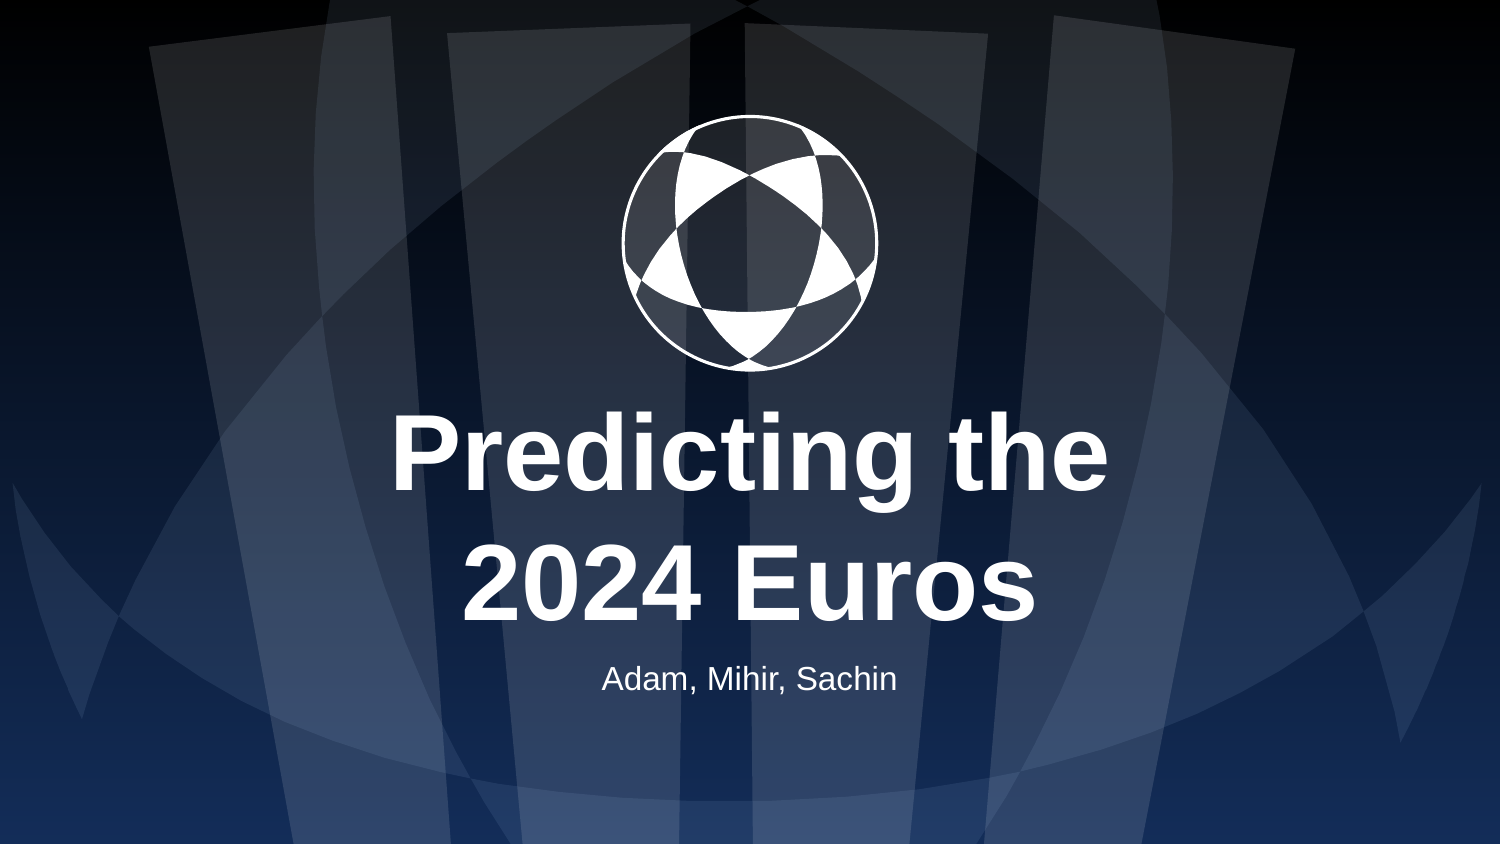

# Predicting the 2024 Euros
Adam, Mihir, Sachin